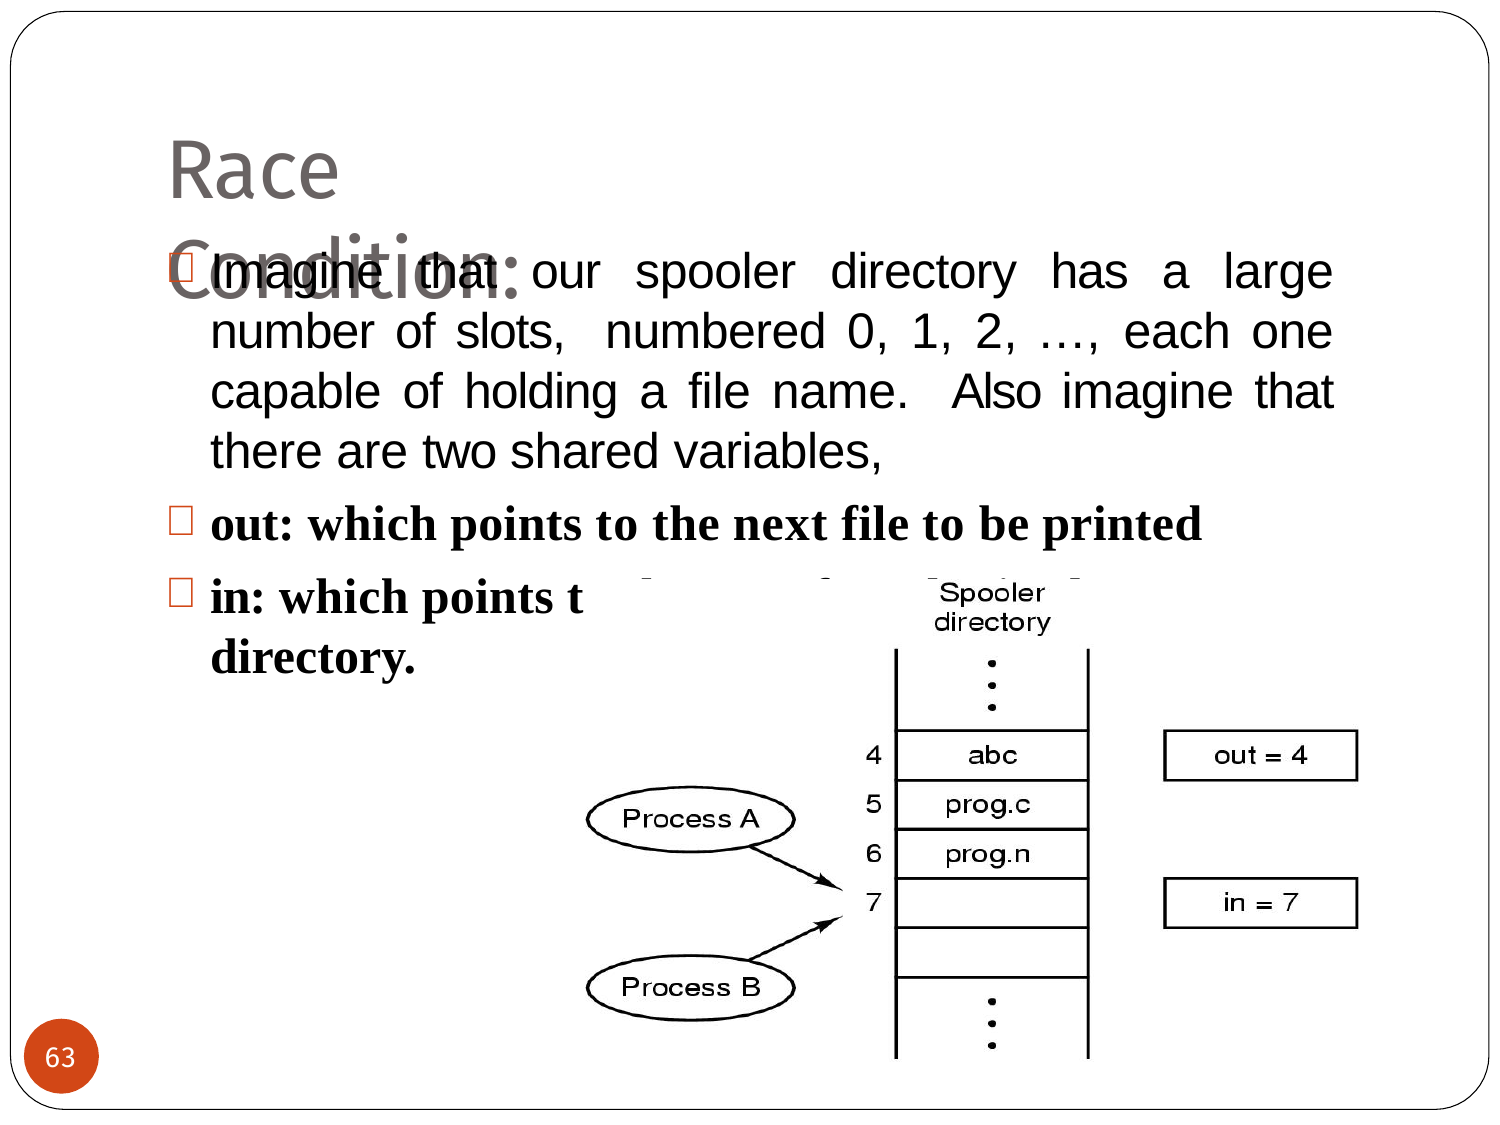

# Race Condition:
Imagine that our spooler directory has a large number of slots,  numbered 0, 1, 2, ..., each one capable of holding a file name.  Also imagine that there are two shared variables,
out: which points to the next file to be printed
in: which points to the next free slot in the directory.

63